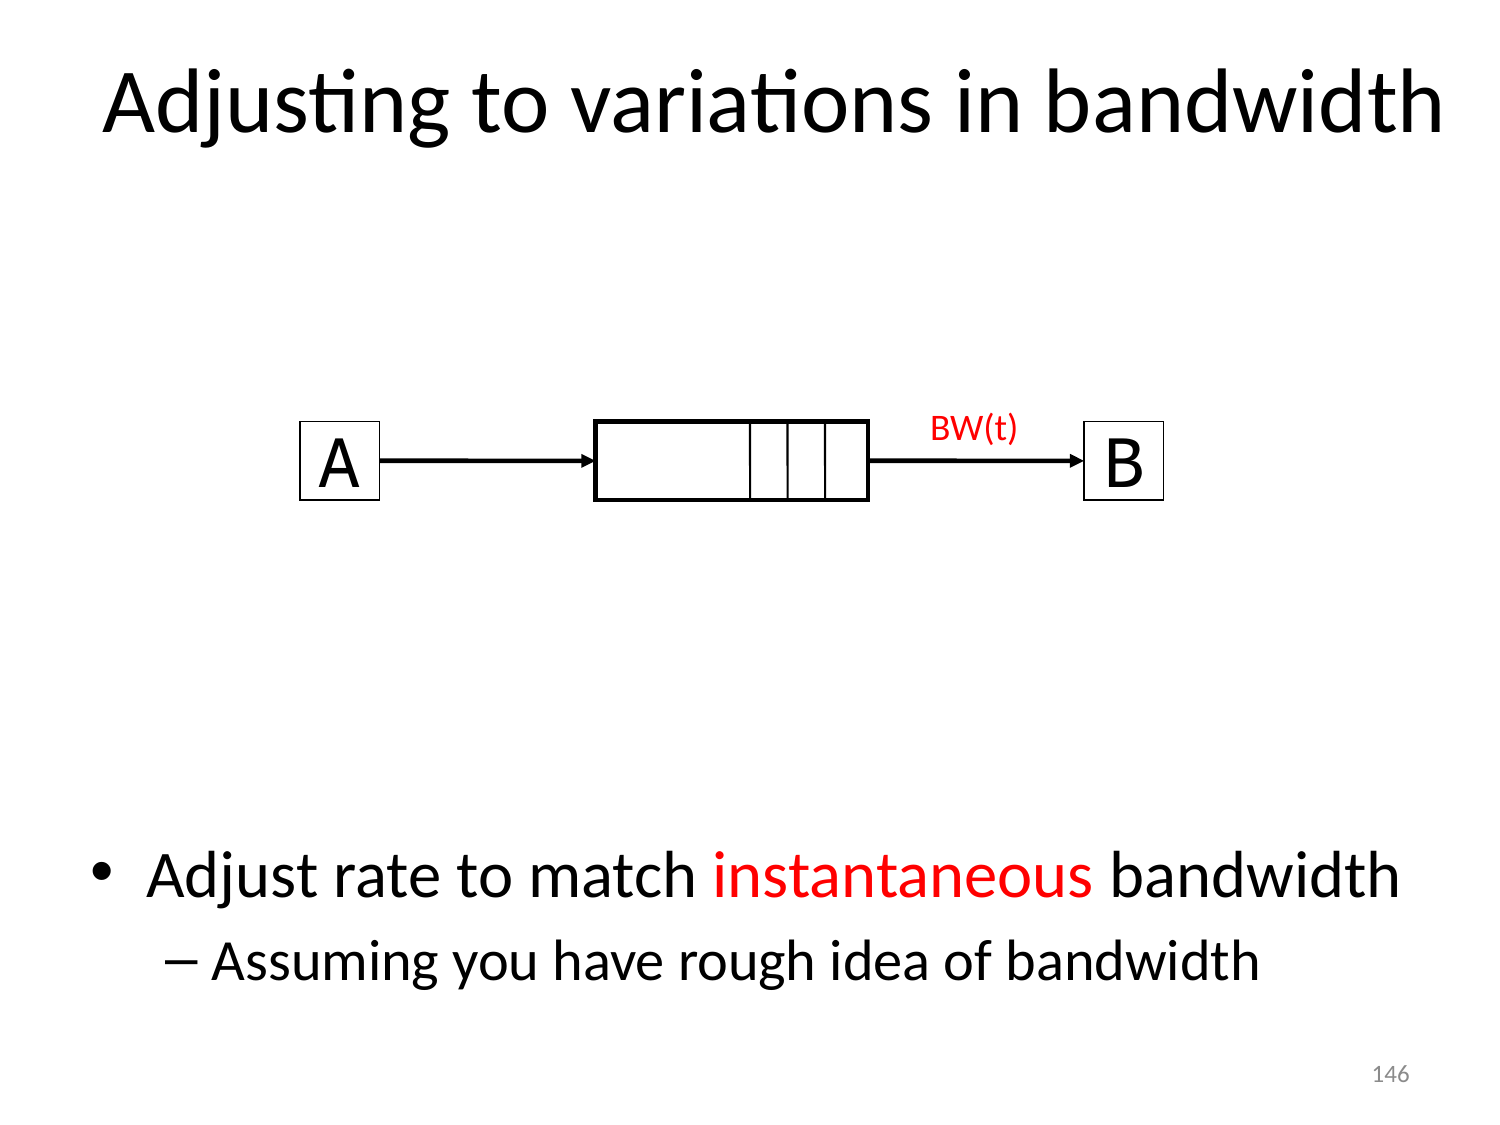

# Adjusting to variations in bandwidth

Adjust rate to match instantaneous bandwidth
Assuming you have rough idea of bandwidth

A

B

BW(t)
146